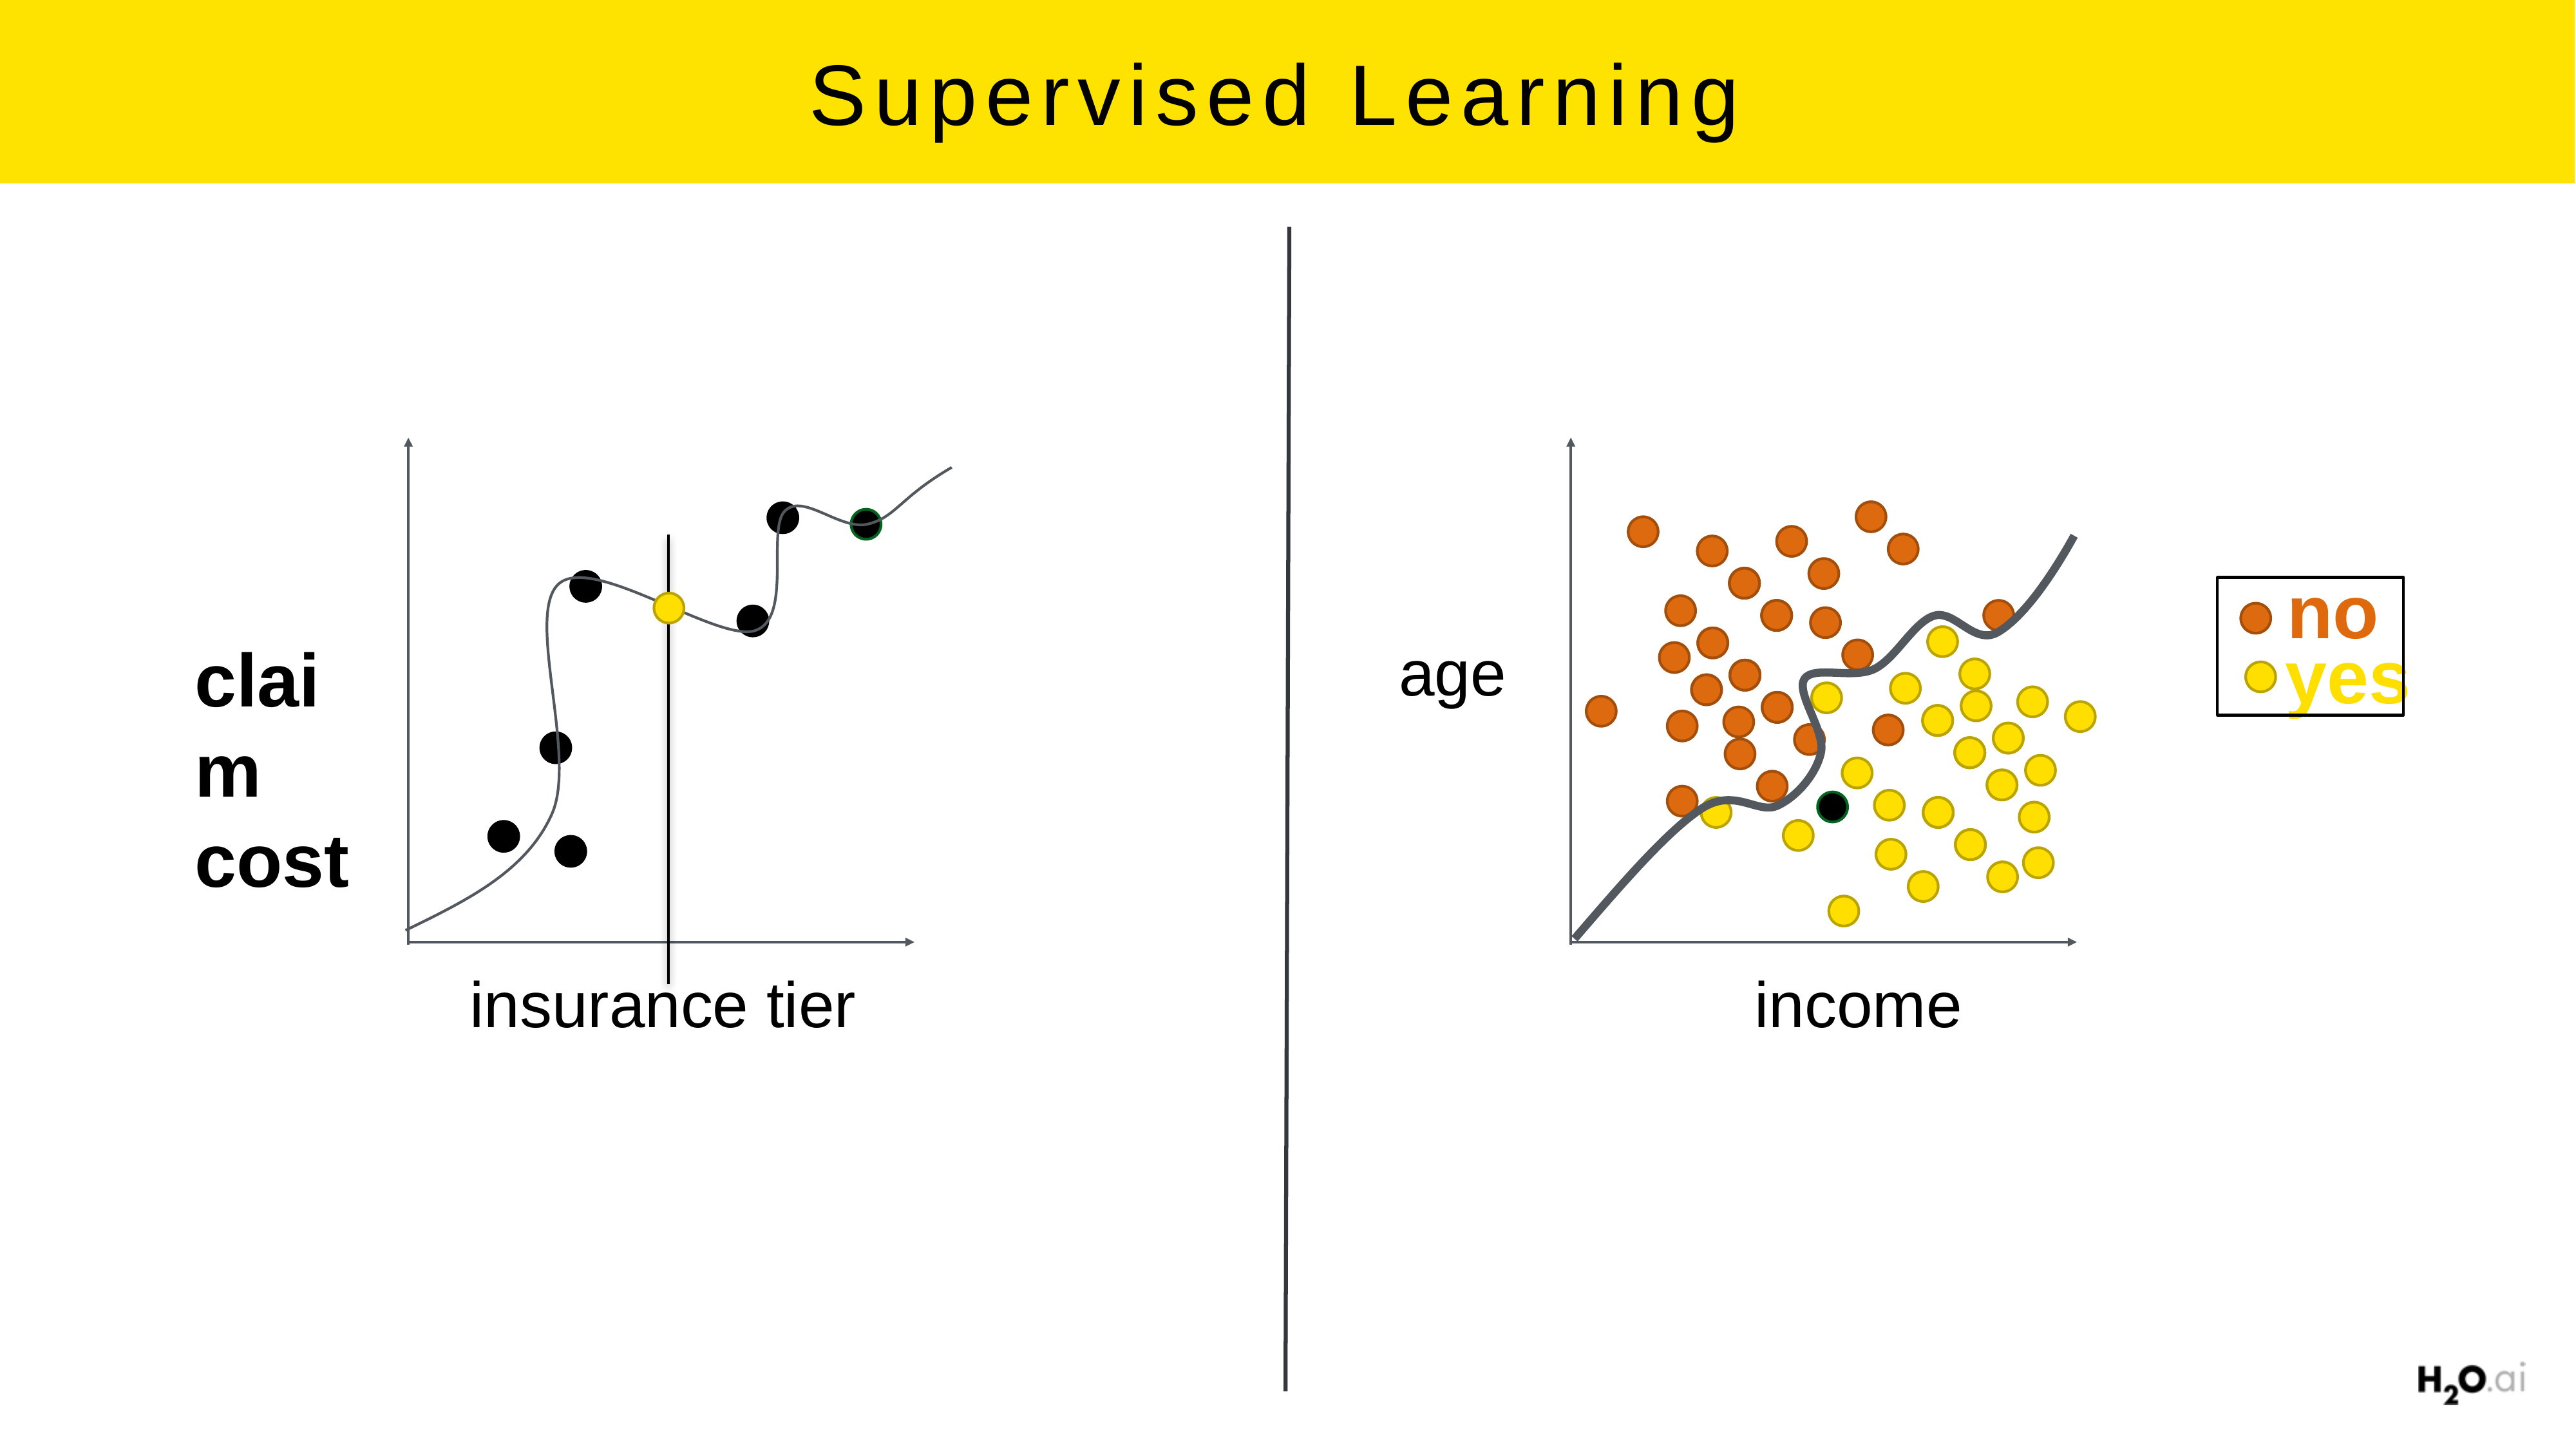

# Supervised Learning

claim cost
insurance tier

no

yes

age

income